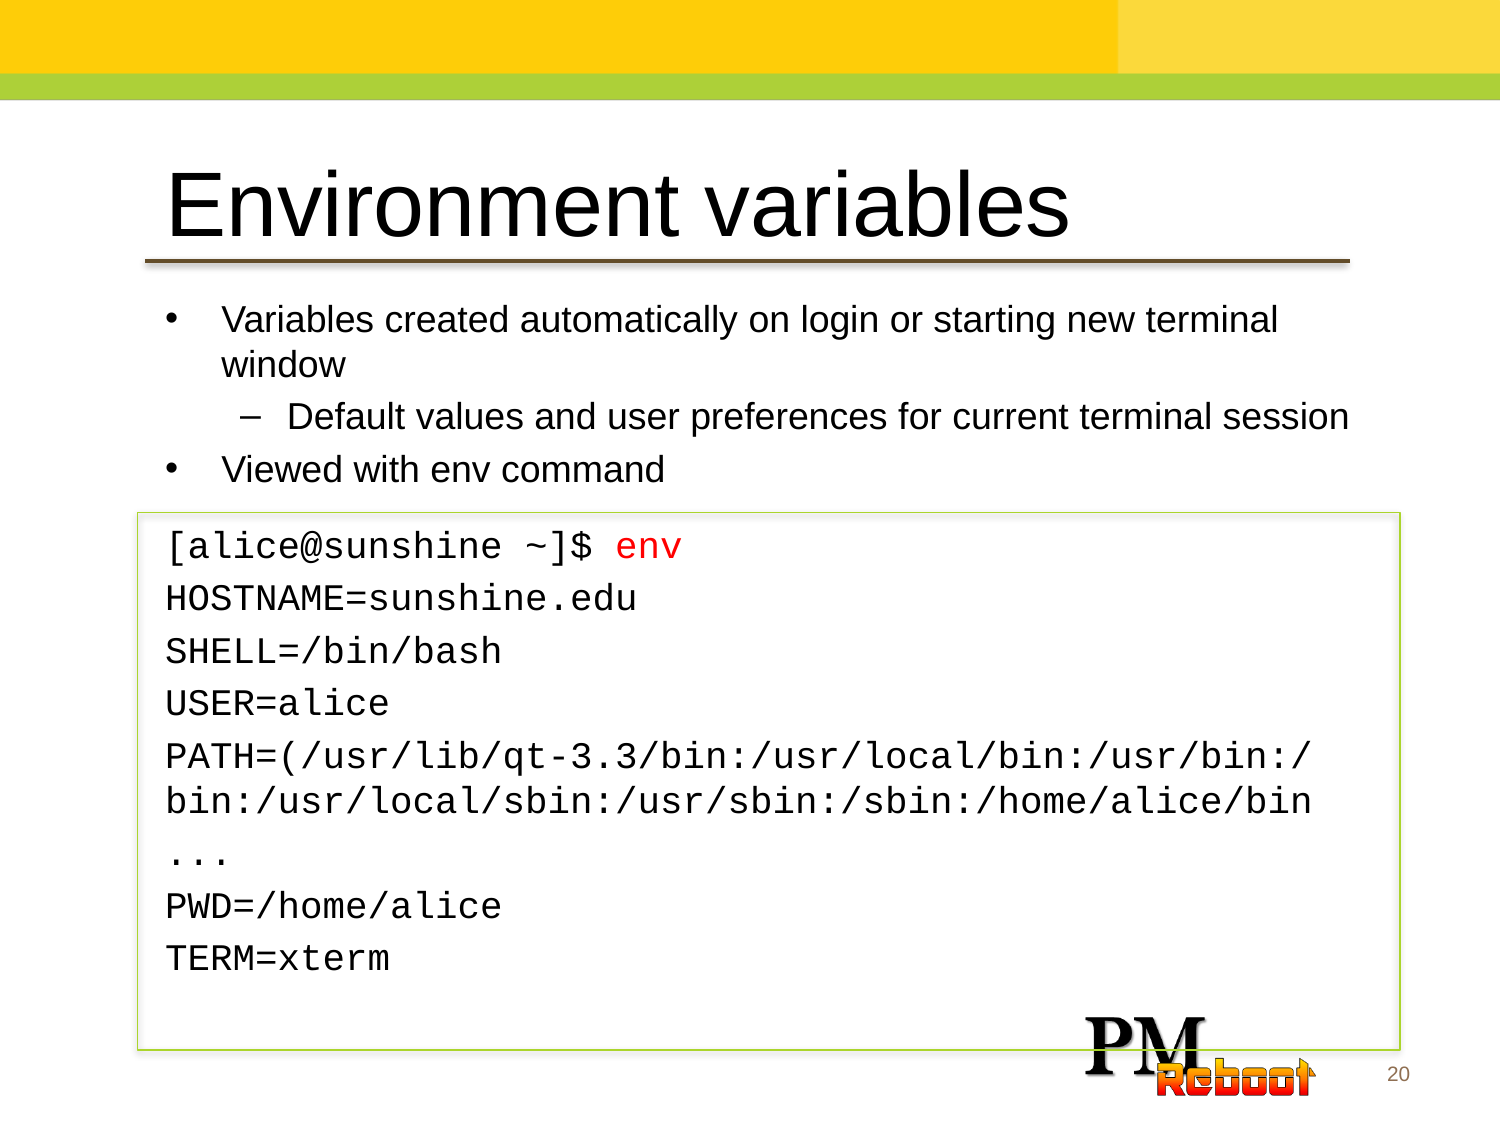

Environment variables
Variables created automatically on login or starting new terminal window
Default values and user preferences for current terminal session
Viewed with env command

[alice@sunshine ~]$ env
HOSTNAME=sunshine.edu
SHELL=/bin/bash
USER=alice
PATH=(/usr/lib/qt-3.3/bin:/usr/local/bin:/usr/bin:/bin:/usr/local/sbin:/usr/sbin:/sbin:/home/alice/bin
...
PWD=/home/alice
TERM=xterm

20